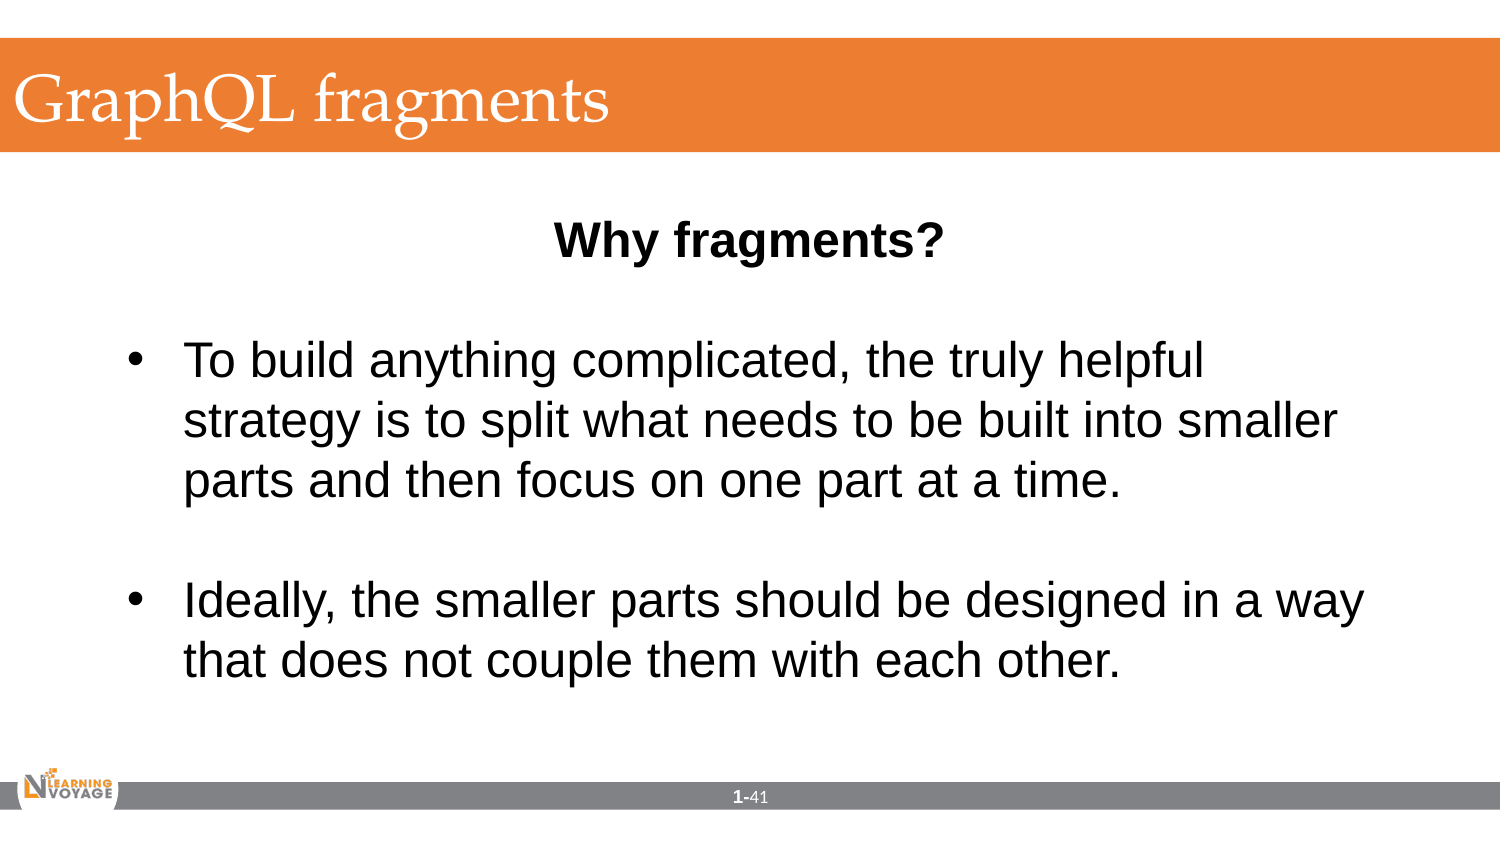

GraphQL fragments
Why fragments?

To build anything complicated, the truly helpful strategy is to split what needs to be built into smaller parts and then focus on one part at a time.

Ideally, the smaller parts should be designed in a way that does not couple them with each other.
1-41